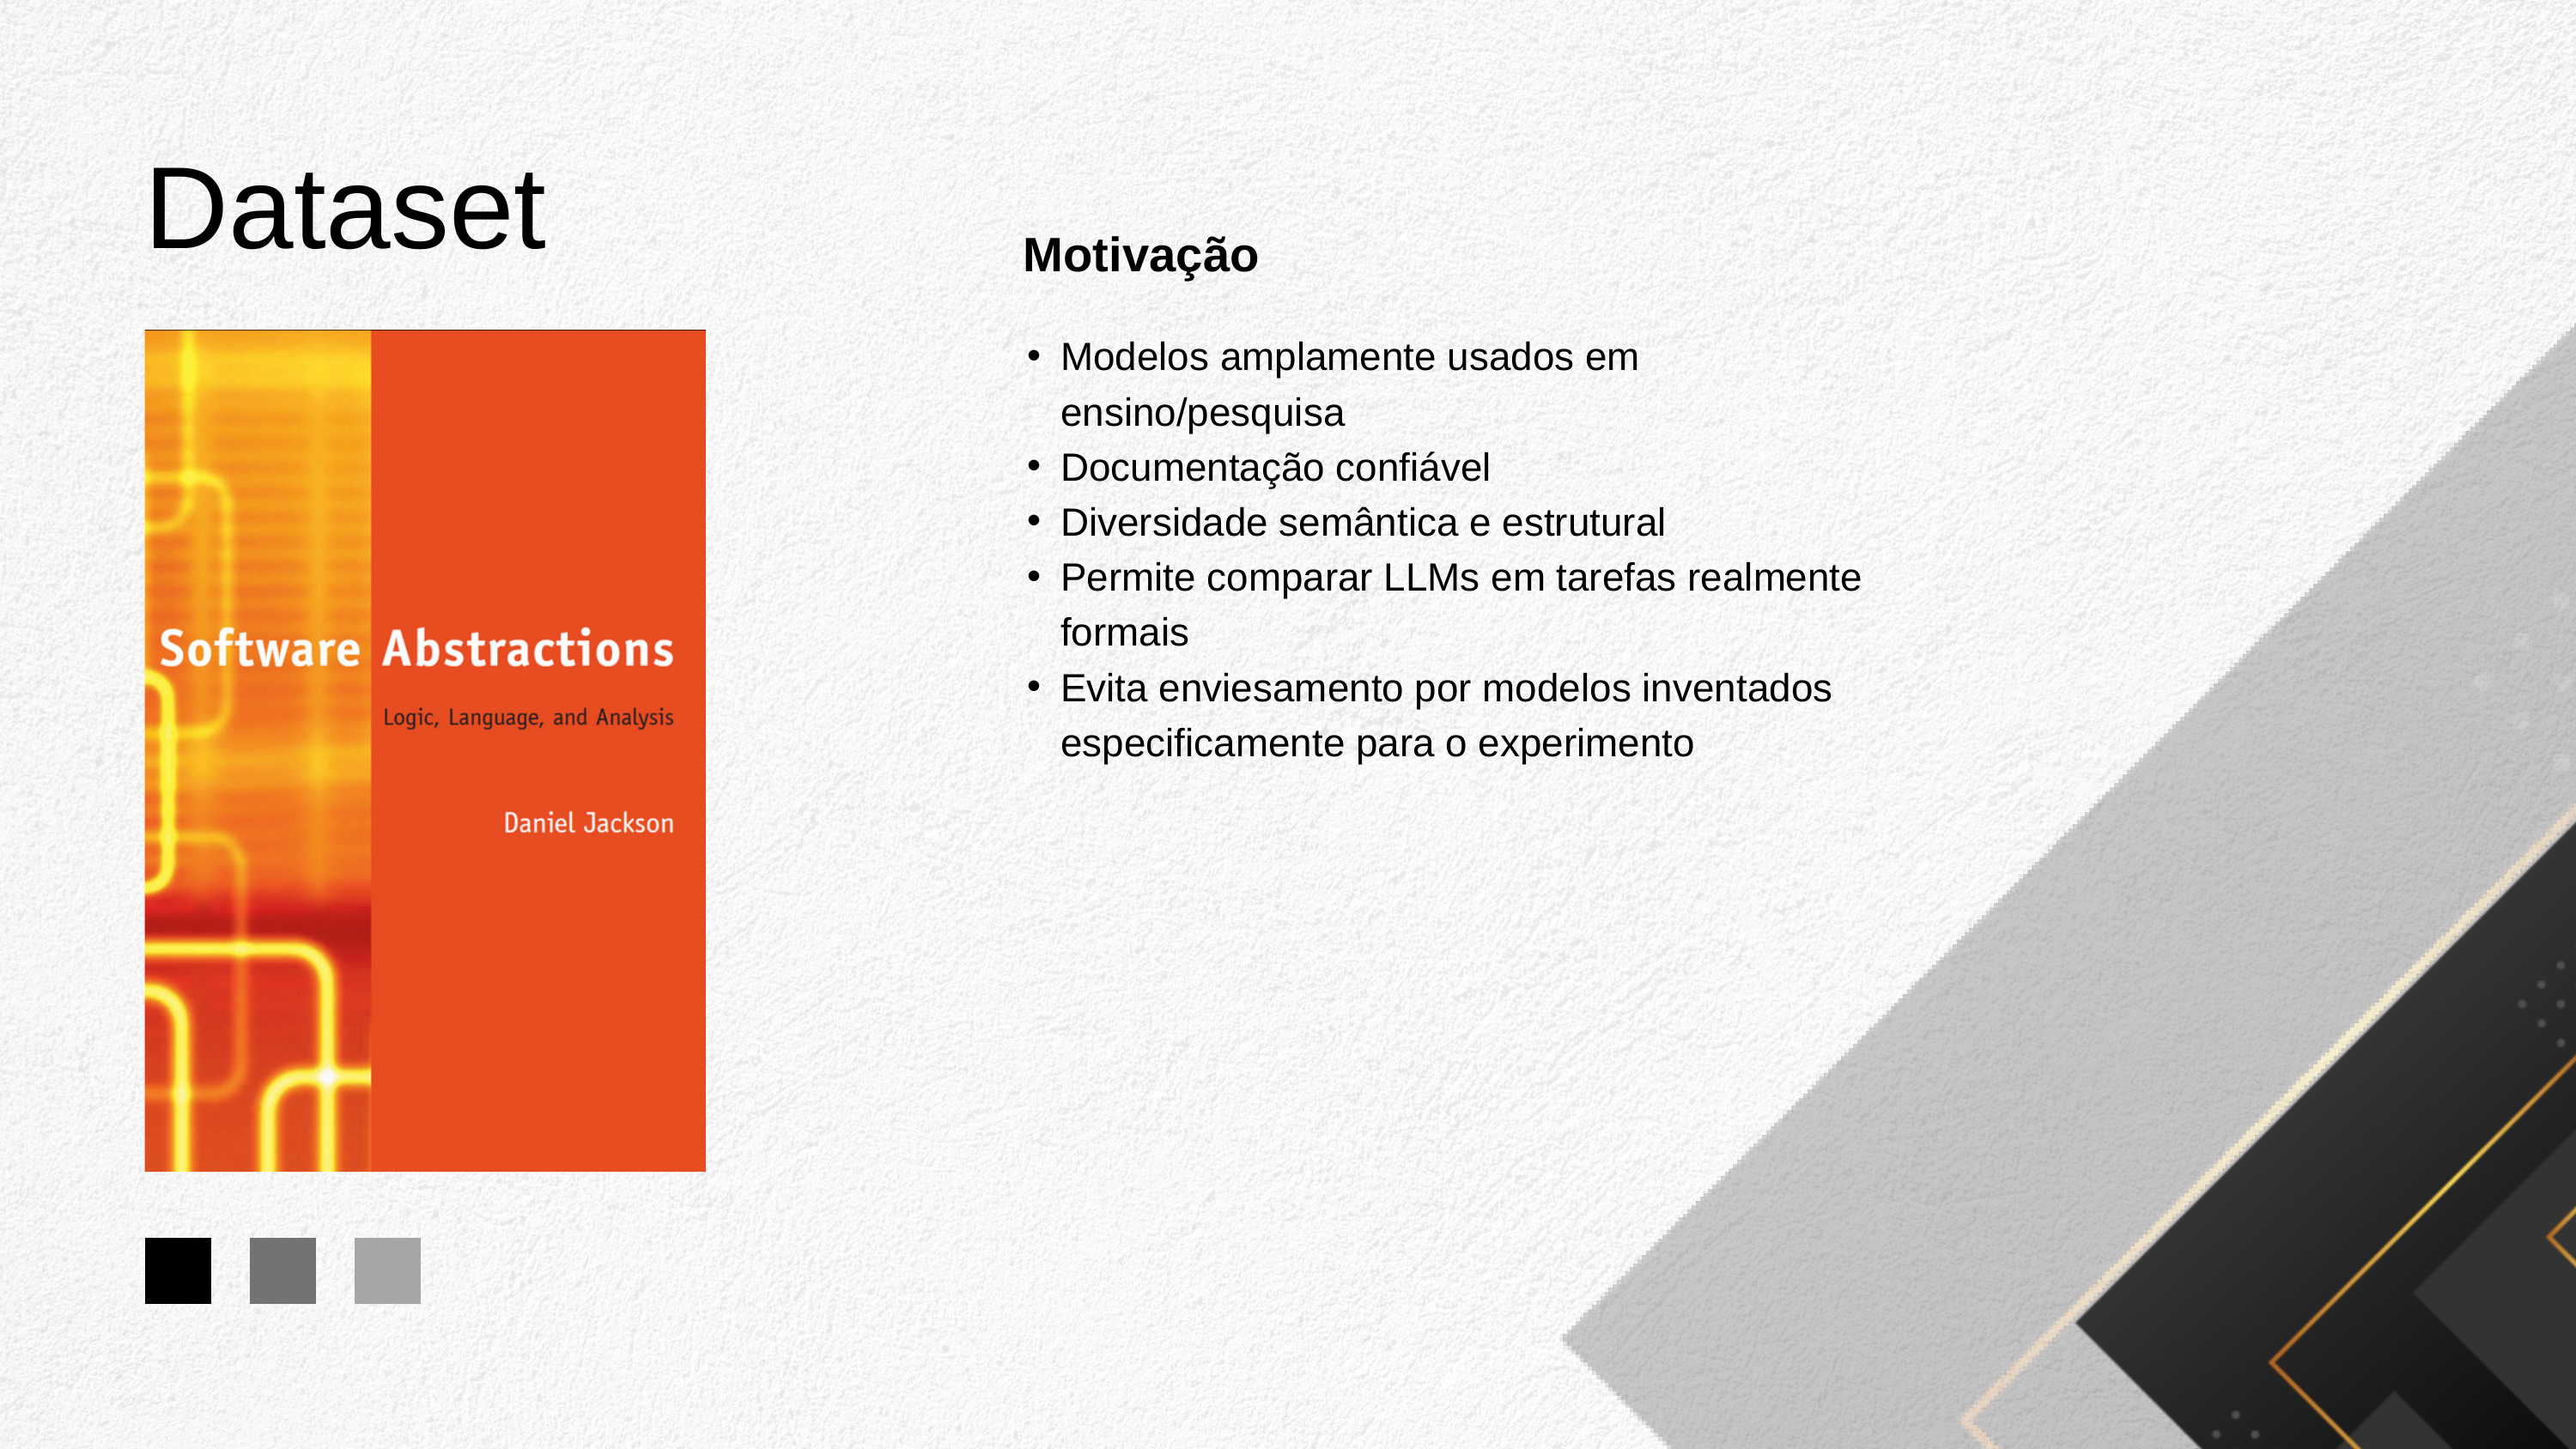

Dataset

Motivação
Modelos amplamente usados em ensino/pesquisa
Documentação confiável
Diversidade semântica e estrutural
Permite comparar LLMs em tarefas realmente formais
Evita enviesamento por modelos inventados especificamente para o experimento